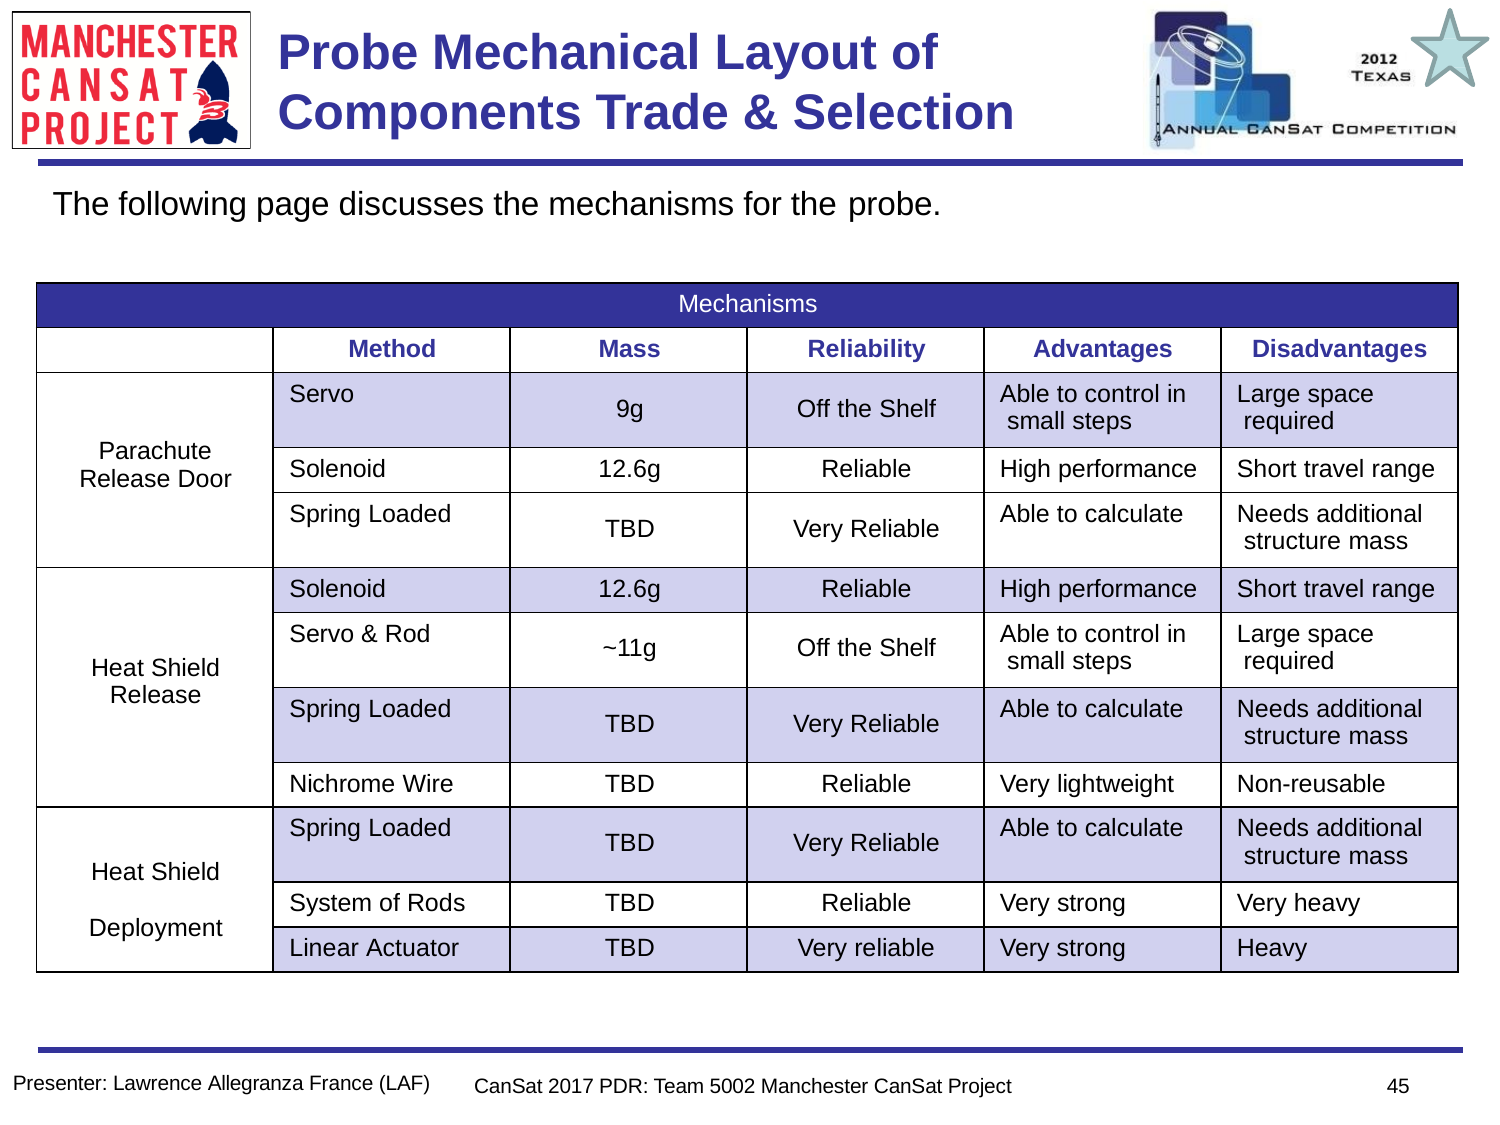

# Probe Mechanical Layout of  Components Trade & Selection

Team Logo
Here
(If You Want)

The following page discusses the mechanisms for the probe.
| Mechanisms |  |  |  |  |  |
| --- | --- | --- | --- | --- | --- |
|  | Method | Mass | Reliability | Advantages | Disadvantages |
| Parachute Release Door | Servo | 9g | Off the Shelf | Able to control in small steps | Large space required |
|  | Solenoid | 12.6g | Reliable | High performance | Short travel range |
|  | Spring Loaded | TBD | Very Reliable | Able to calculate | Needs additional structure mass |
| Heat Shield Release | Solenoid | 12.6g | Reliable | High performance | Short travel range |
|  | Servo & Rod | ~11g | Off the Shelf | Able to control in small steps | Large space required |
|  | Spring Loaded | TBD | Very Reliable | Able to calculate | Needs additional structure mass |
|  | Nichrome Wire | TBD | Reliable | Very lightweight | Non-reusable |
| Heat Shield Deployment | Spring Loaded | TBD | Very Reliable | Able to calculate | Needs additional structure mass |
|  | System of Rods | TBD | Reliable | Very strong | Very heavy |
|  | Linear Actuator | TBD | Very reliable | Very strong | Heavy |
45
Presenter: Lawrence Allegranza France (LAF)
CanSat 2017 PDR: Team 5002 Manchester CanSat Project